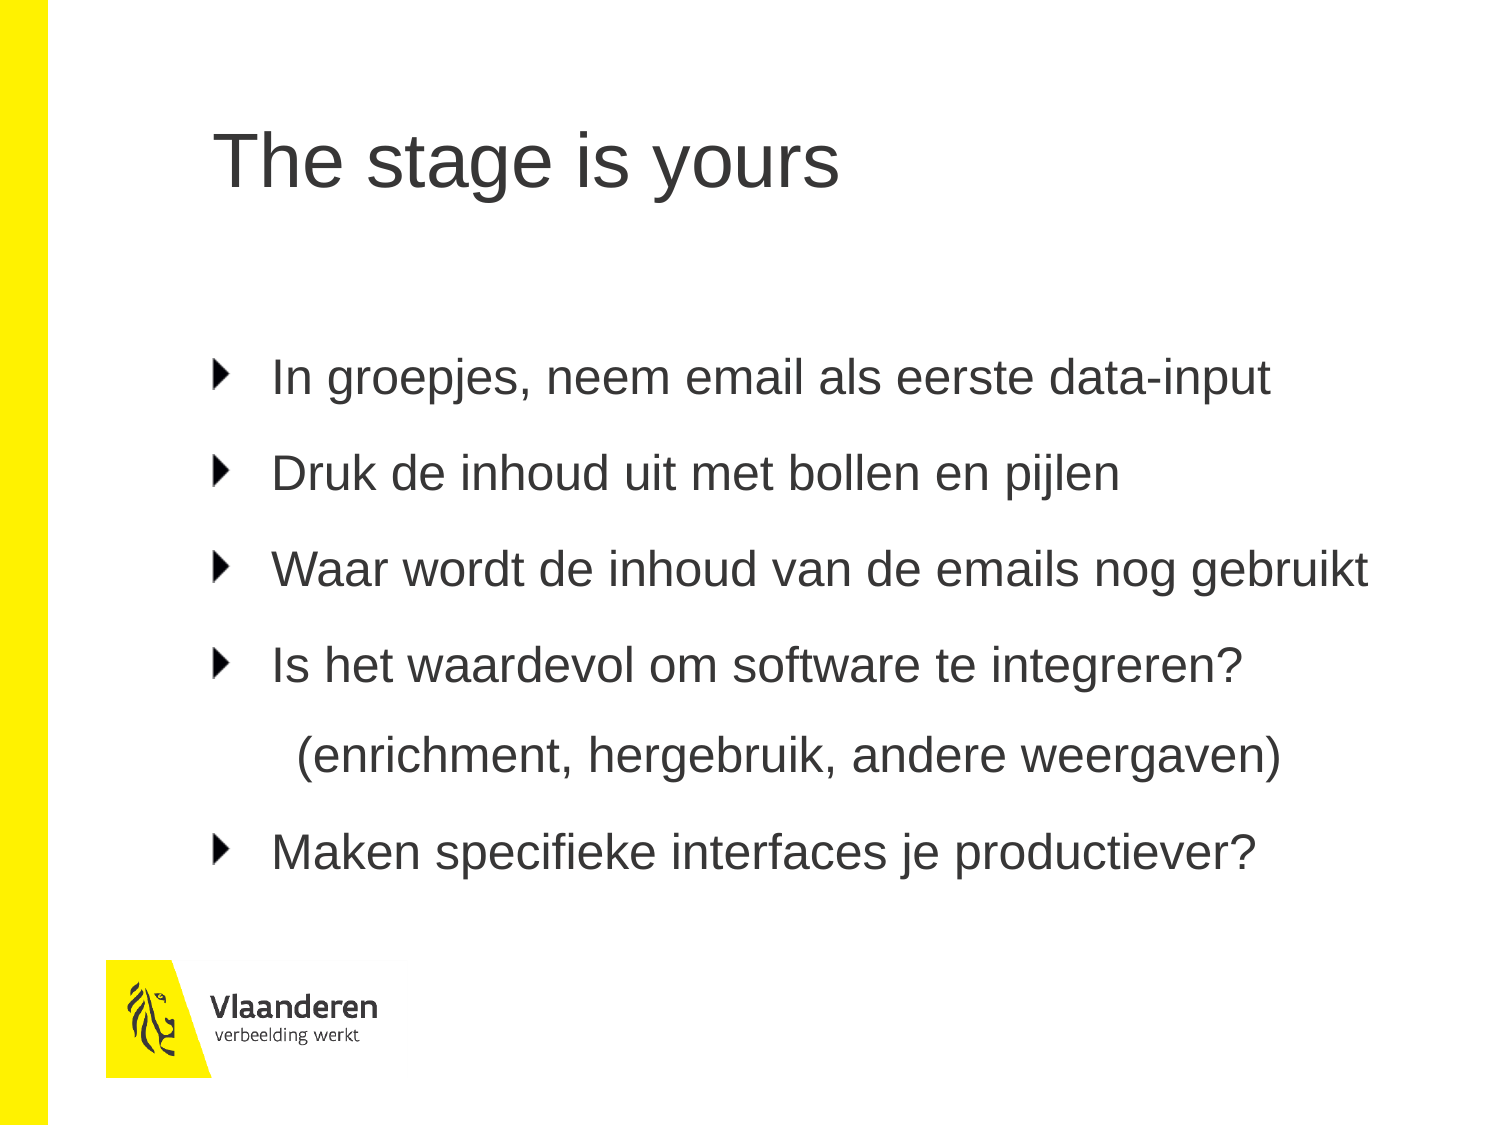

# The stage is yours
 In groepjes, neem email als eerste data-input
 Druk de inhoud uit met bollen en pijlen
 Waar wordt de inhoud van de emails nog gebruikt
 Is het waardevol om software te integreren?
      (enrichment, hergebruik, andere weergaven)
 Maken specifieke interfaces je productiever?